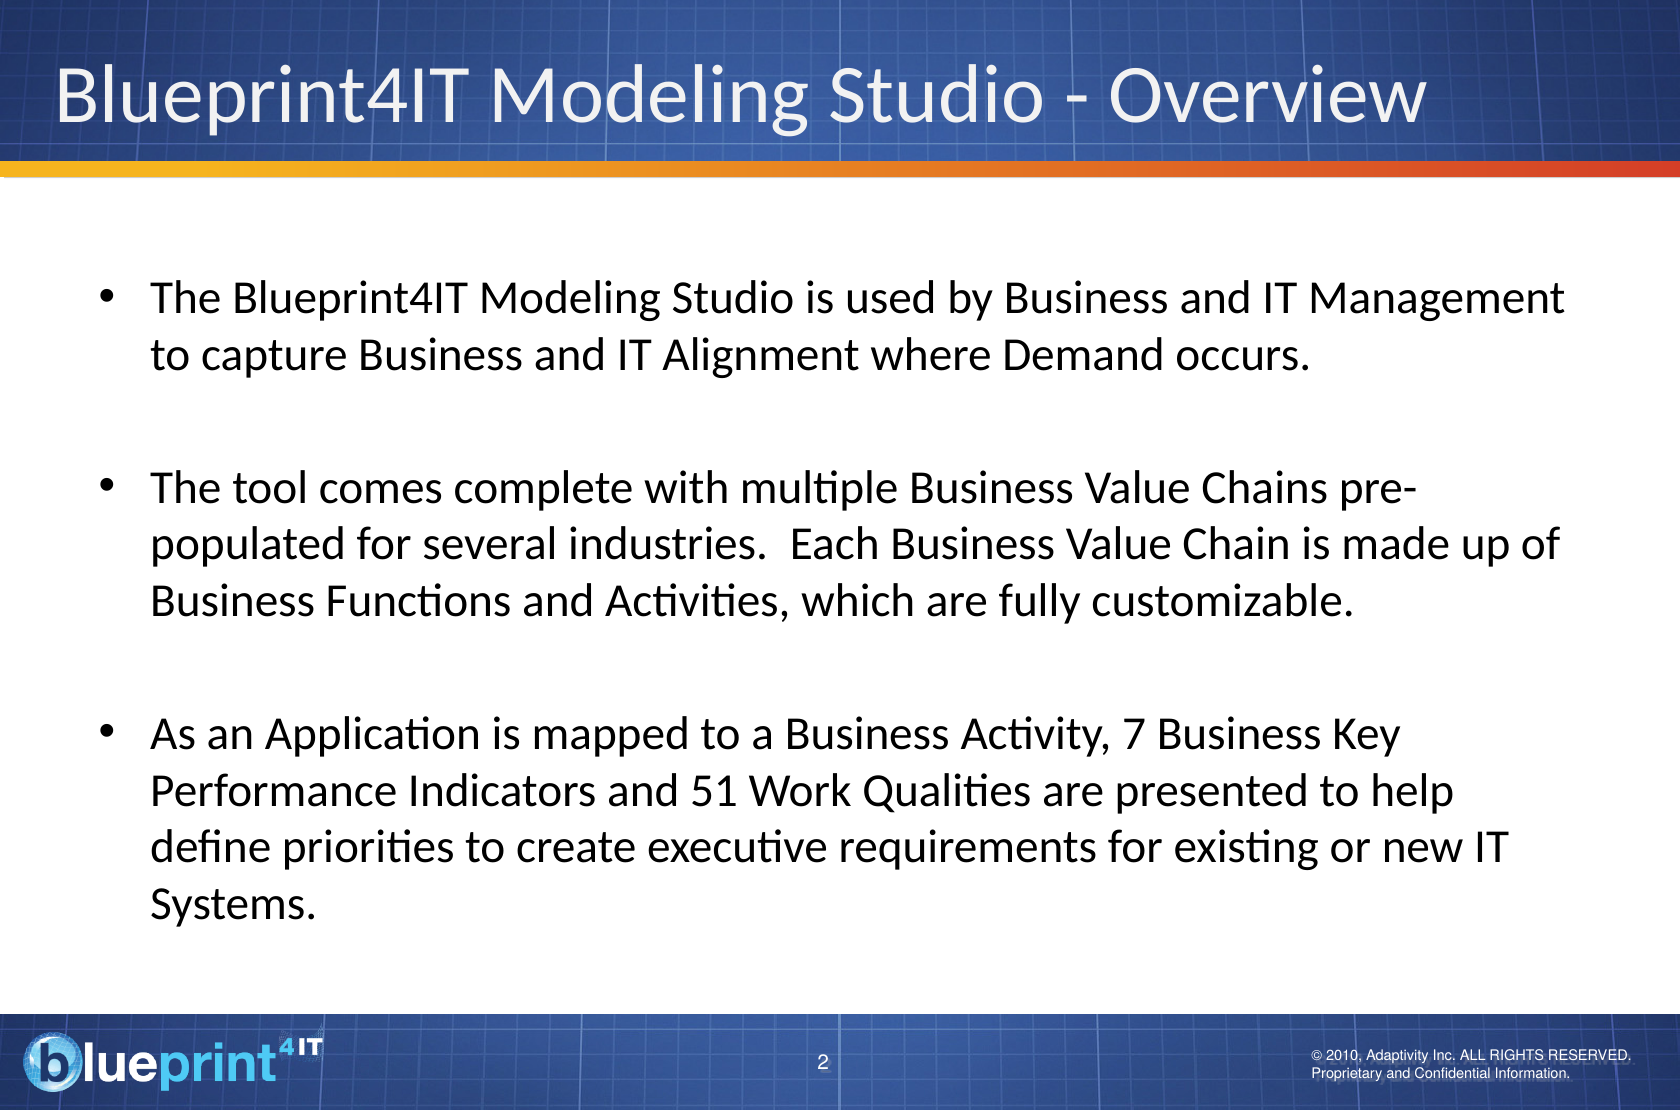

# Blueprint4IT Modeling Studio - Overview
The Blueprint4IT Modeling Studio is used by Business and IT Management to capture Business and IT Alignment where Demand occurs.

The tool comes complete with multiple Business Value Chains pre-populated for several industries.  Each Business Value Chain is made up of Business Functions and Activities, which are fully customizable.

As an Application is mapped to a Business Activity, 7 Business Key Performance Indicators and 51 Work Qualities are presented to help define priorities to create executive requirements for existing or new IT Systems.